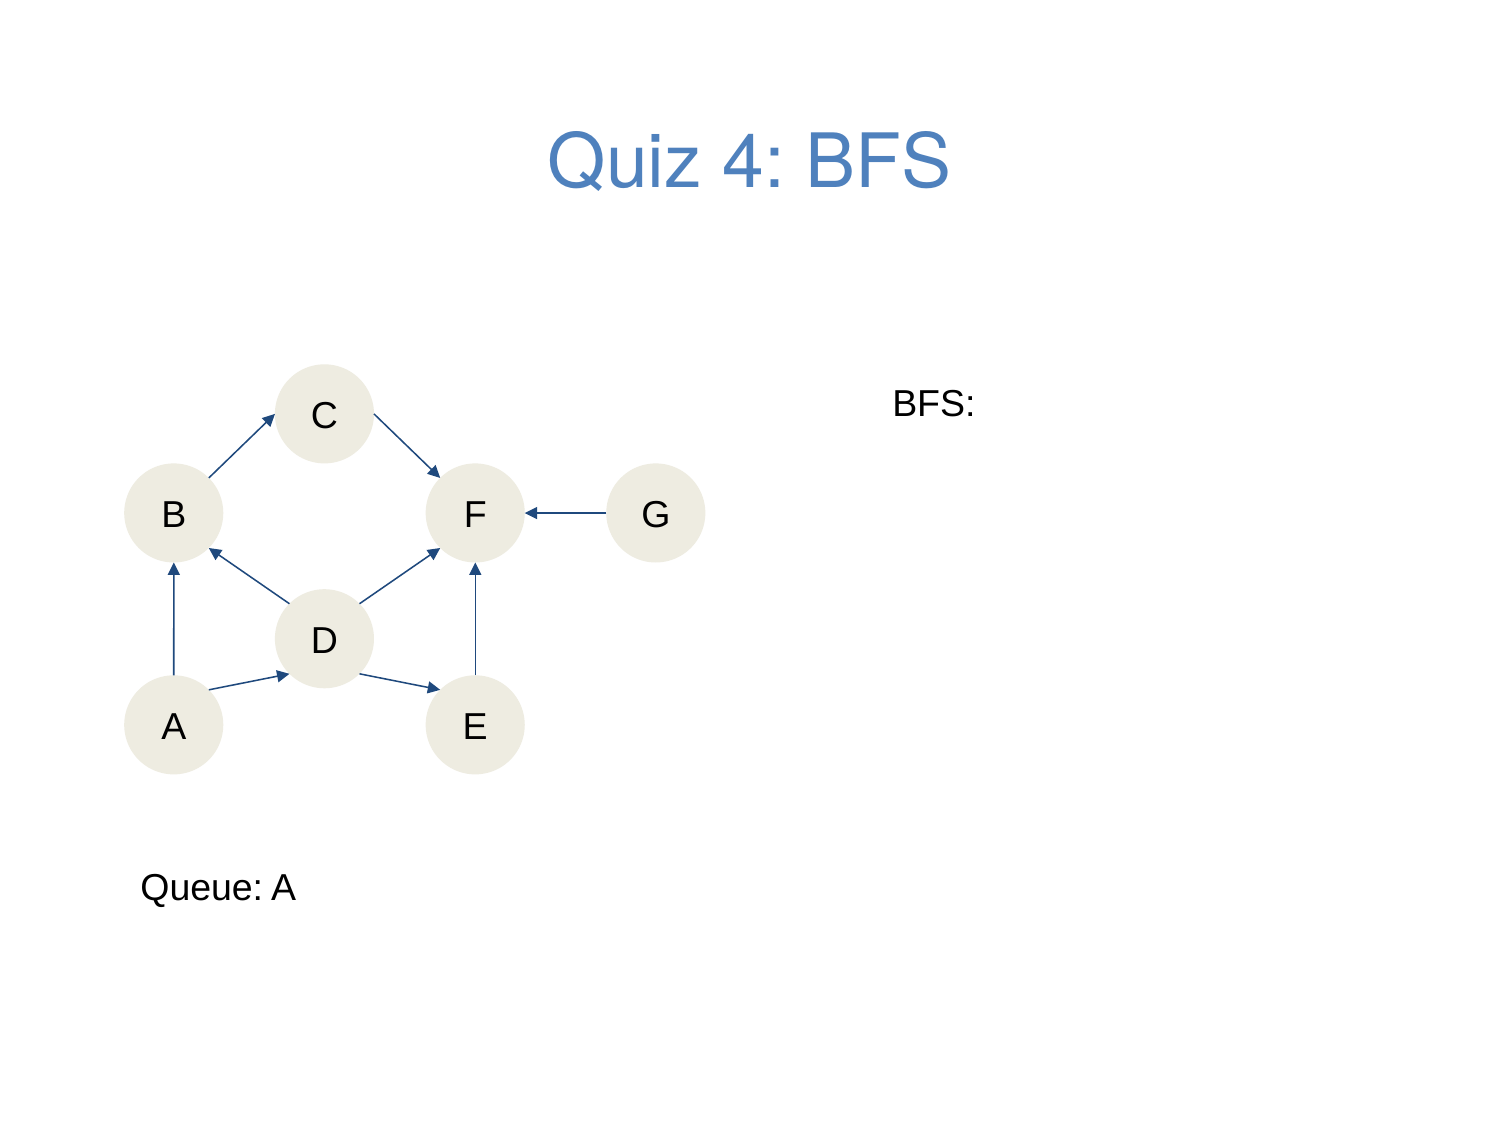

# Quiz 4: BFS
C
BFS:

B
F
G
D
A
E
Queue: A